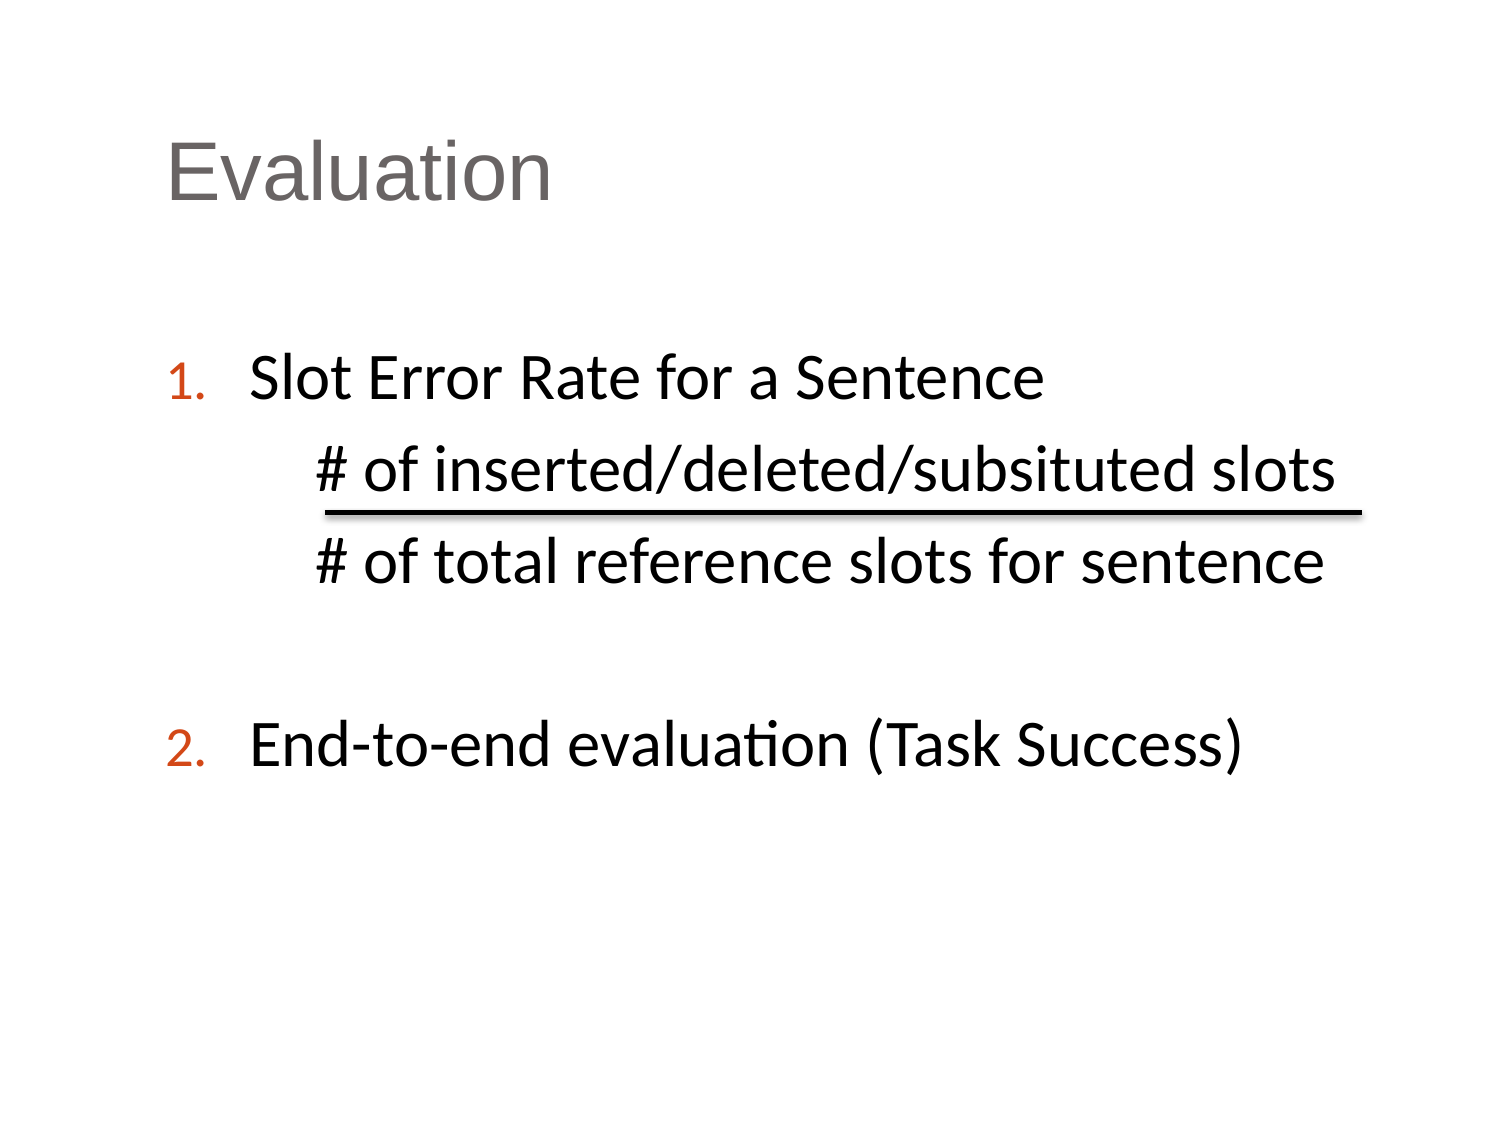

# Evaluation
Slot Error Rate for a Sentence
	# of inserted/deleted/subsituted slots
          # of total reference slots for sentence

End-to-end evaluation (Task Success)